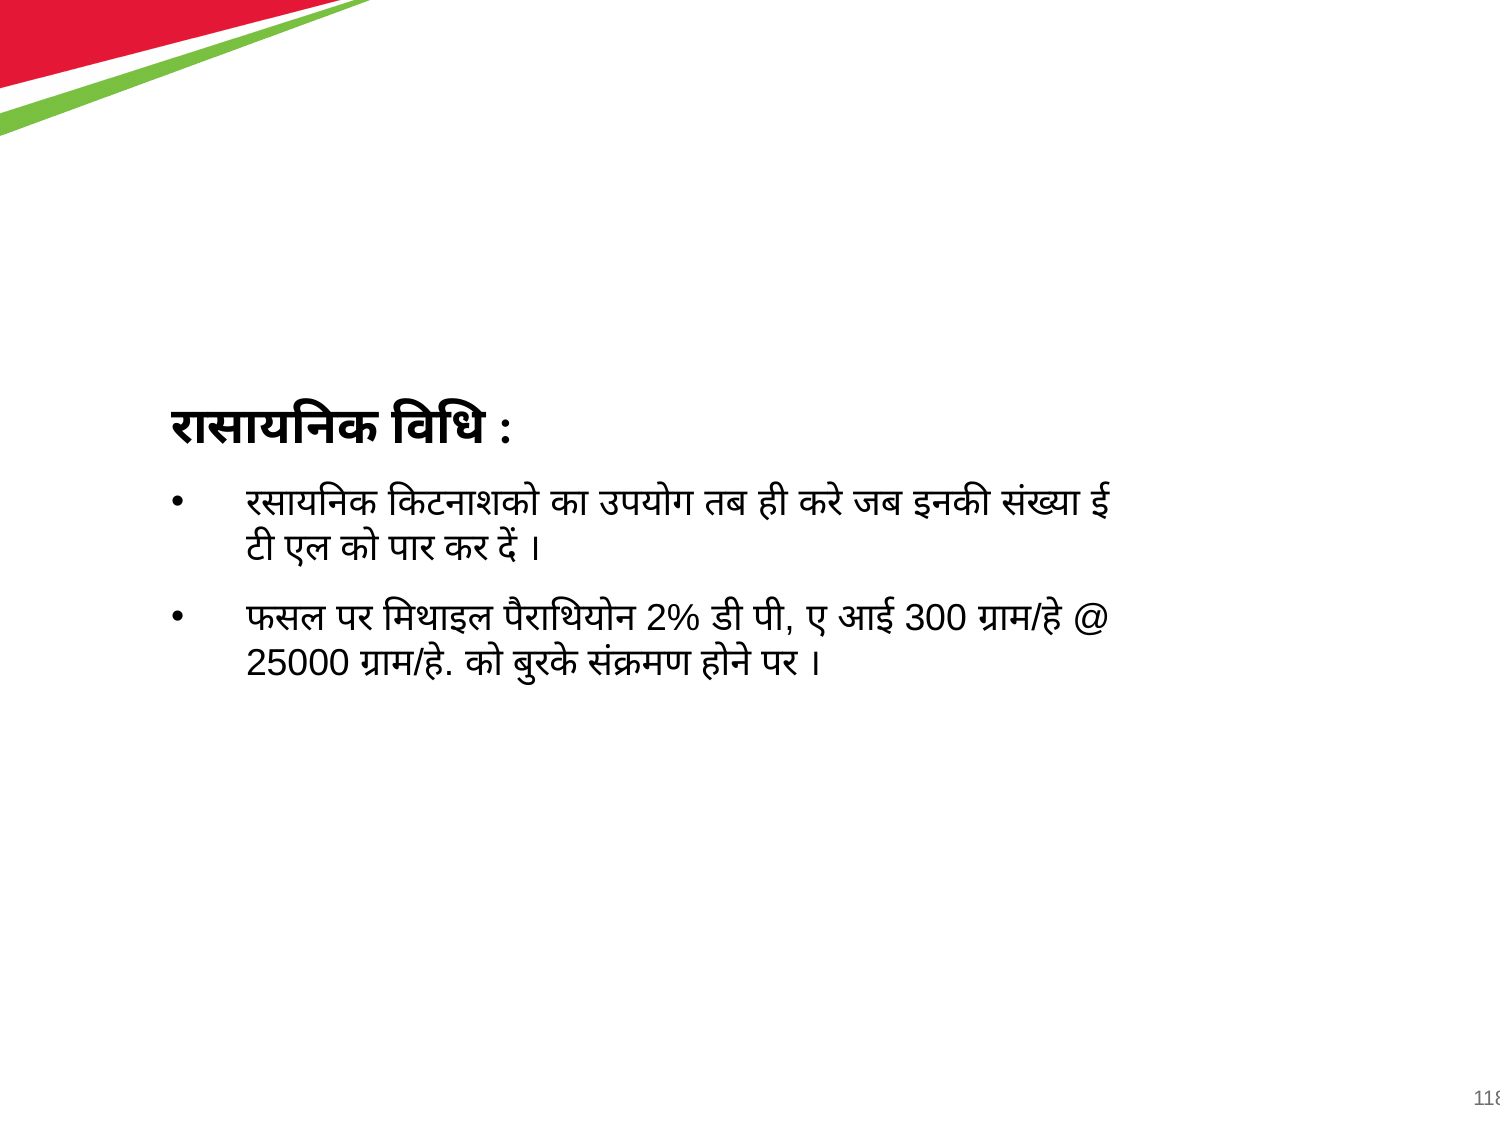

रासायनिक विधि :
रसायनिक किटनाशको का उपयोग तब ही करे जब इनकी संख्या ई टी एल को पार कर दें ।
फसल पर मिथाइल पैराथियोन 2% डी पी, ए आई 300 ग्राम/हे @ 25000 ग्राम/हे. को बुरके संक्रमण होने पर ।